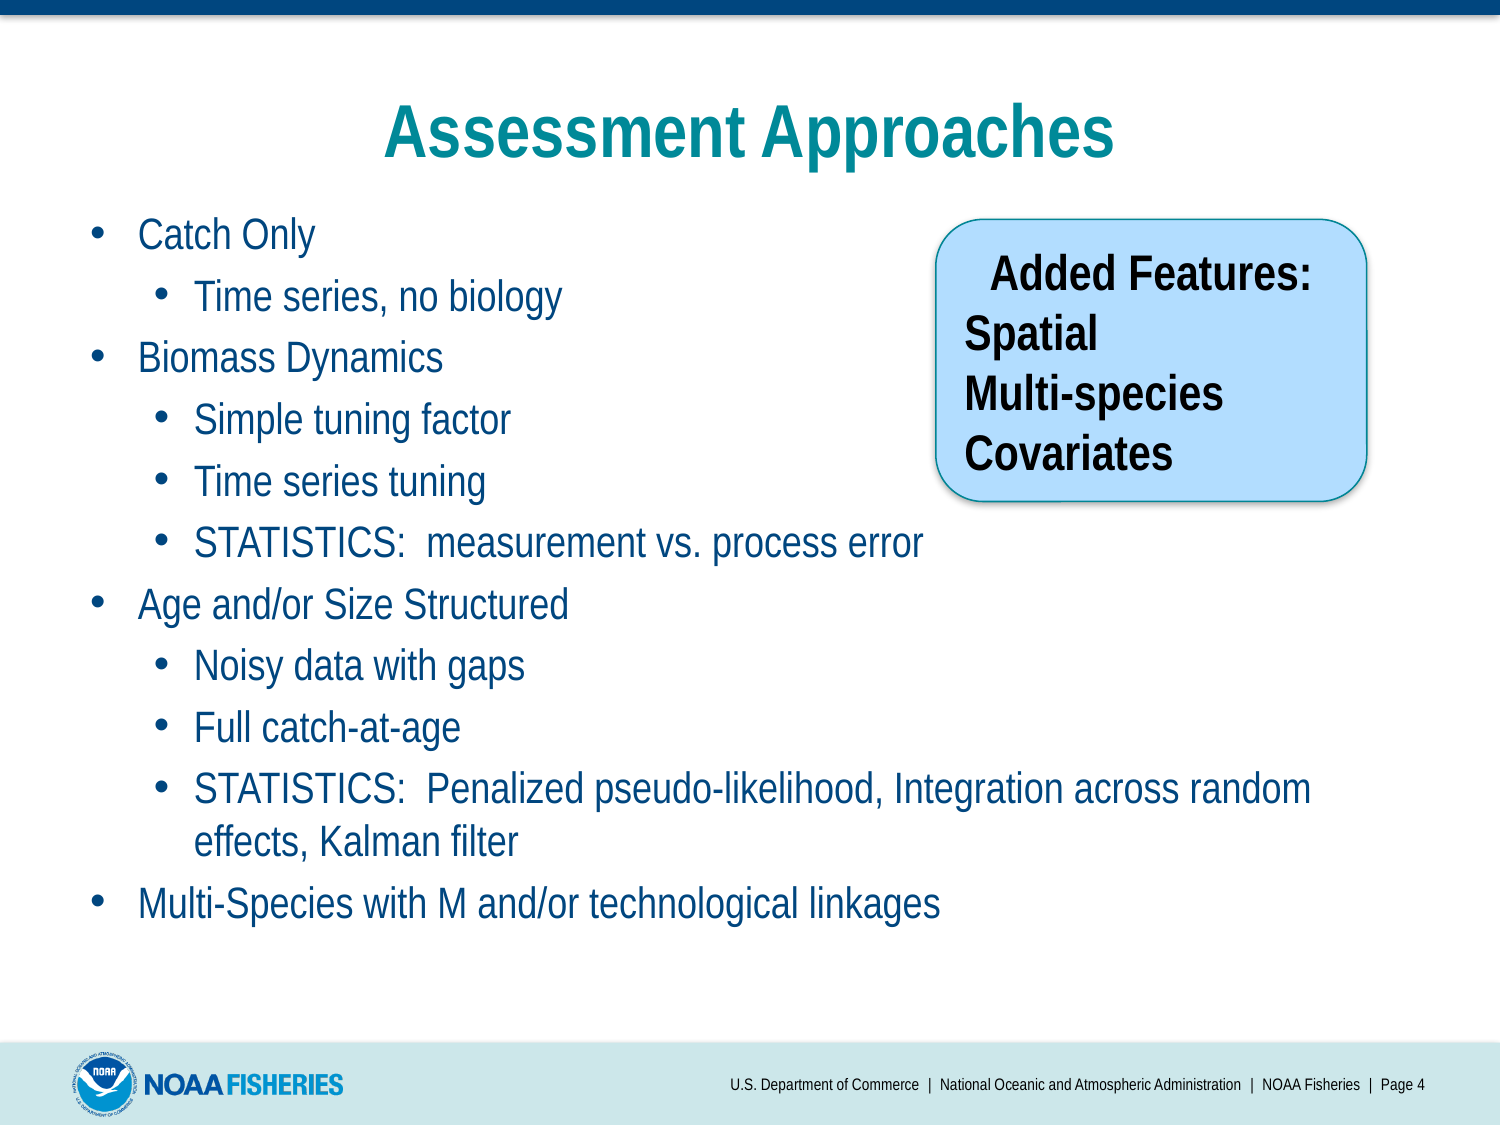

# Assessment Approaches
Catch Only
Time series, no biology
Biomass Dynamics
Simple tuning factor
Time series tuning
STATISTICS:  measurement vs. process error
Age and/or Size Structured
Noisy data with gaps
Full catch-at-age
STATISTICS:  Penalized pseudo-likelihood, Integration across random effects, Kalman filter
Multi-Species with M and/or technological linkages

Added Features:
Spatial
Multi-species
Covariates
U.S. Department of Commerce | National Oceanic and Atmospheric Administration | NOAA Fisheries | Page 4